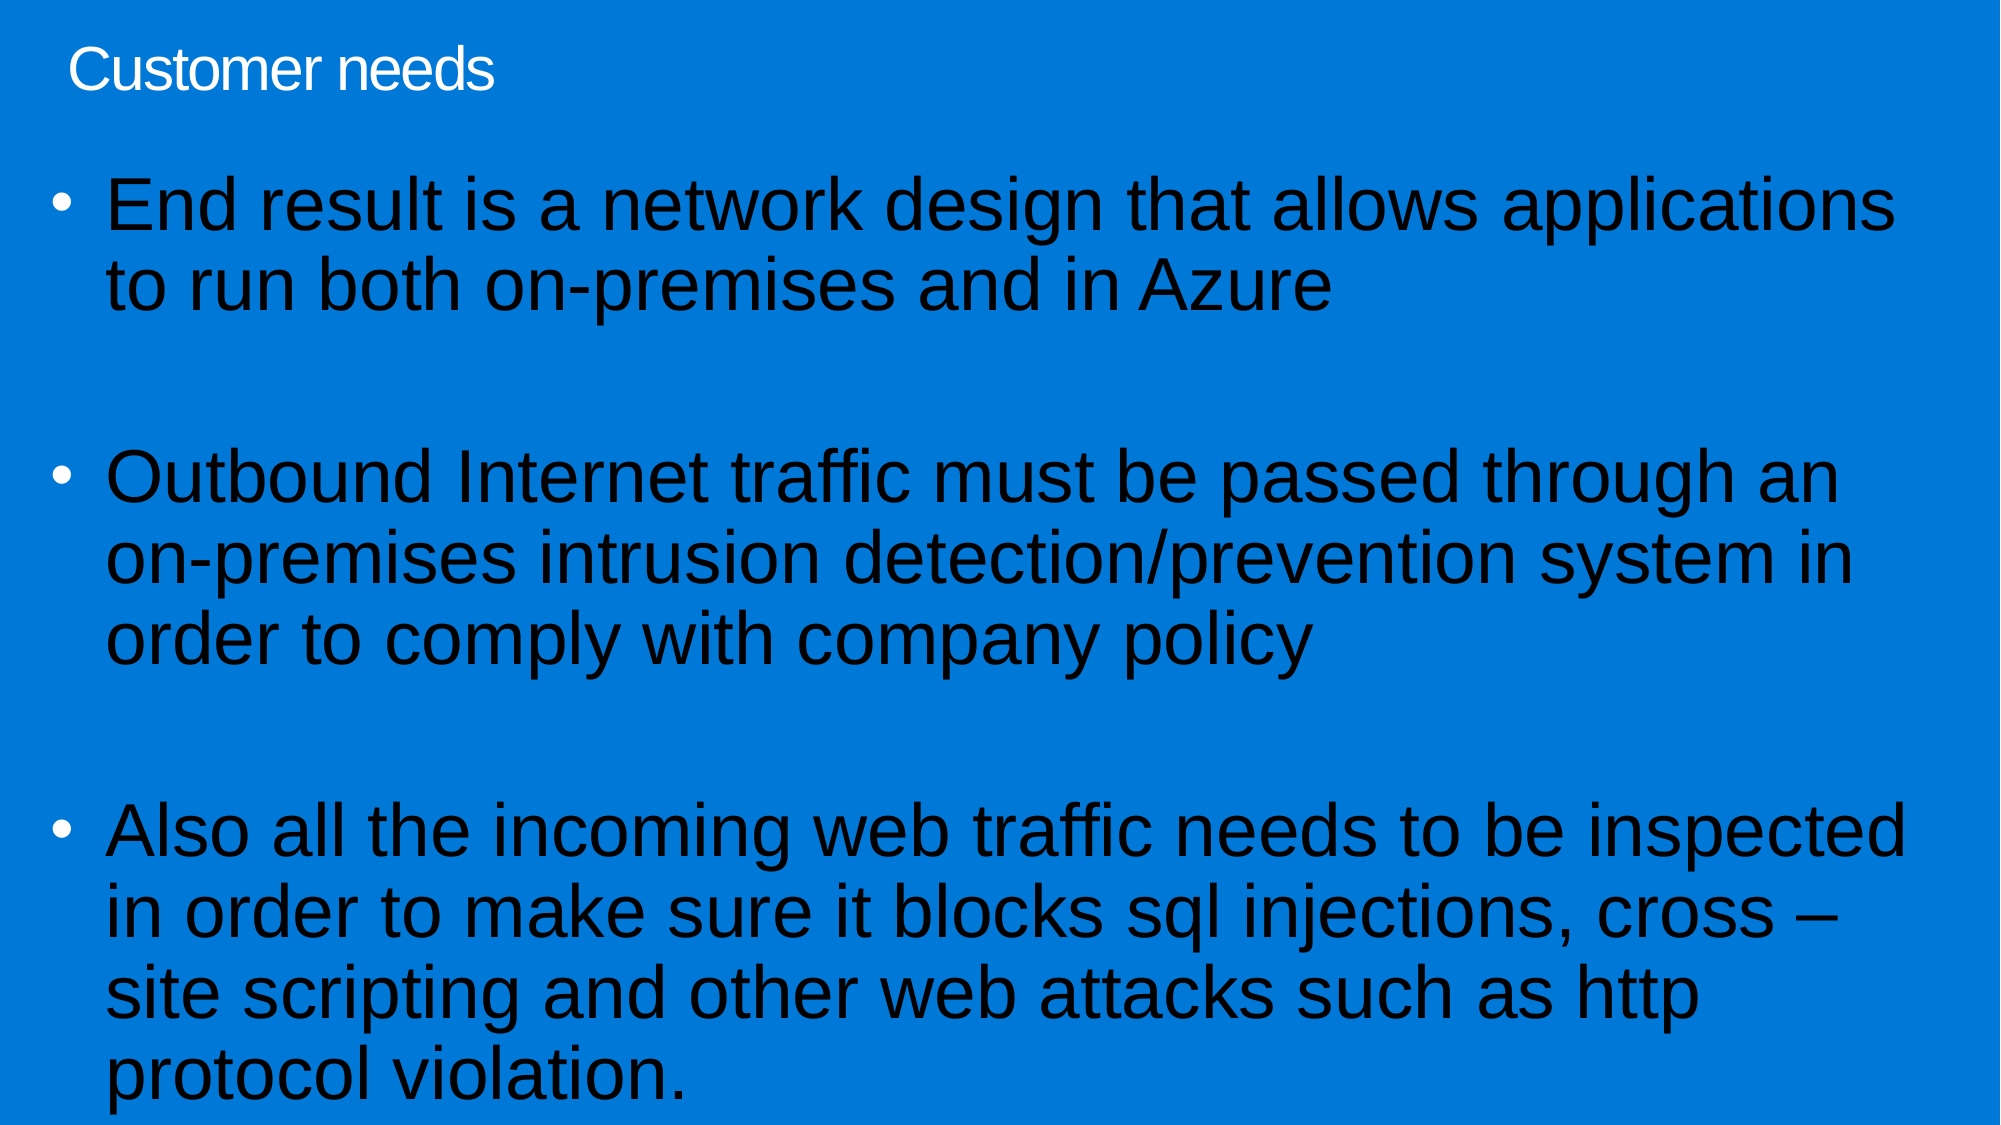

# Customer needs
End result is a network design that allows applications to run both on-premises and in Azure

Outbound Internet traffic must be passed through an on-premises intrusion detection/prevention system in order to comply with company policy

Also all the incoming web traffic needs to be inspected in order to make sure it blocks sql injections, cross – site scripting and other web attacks such as http protocol violation.